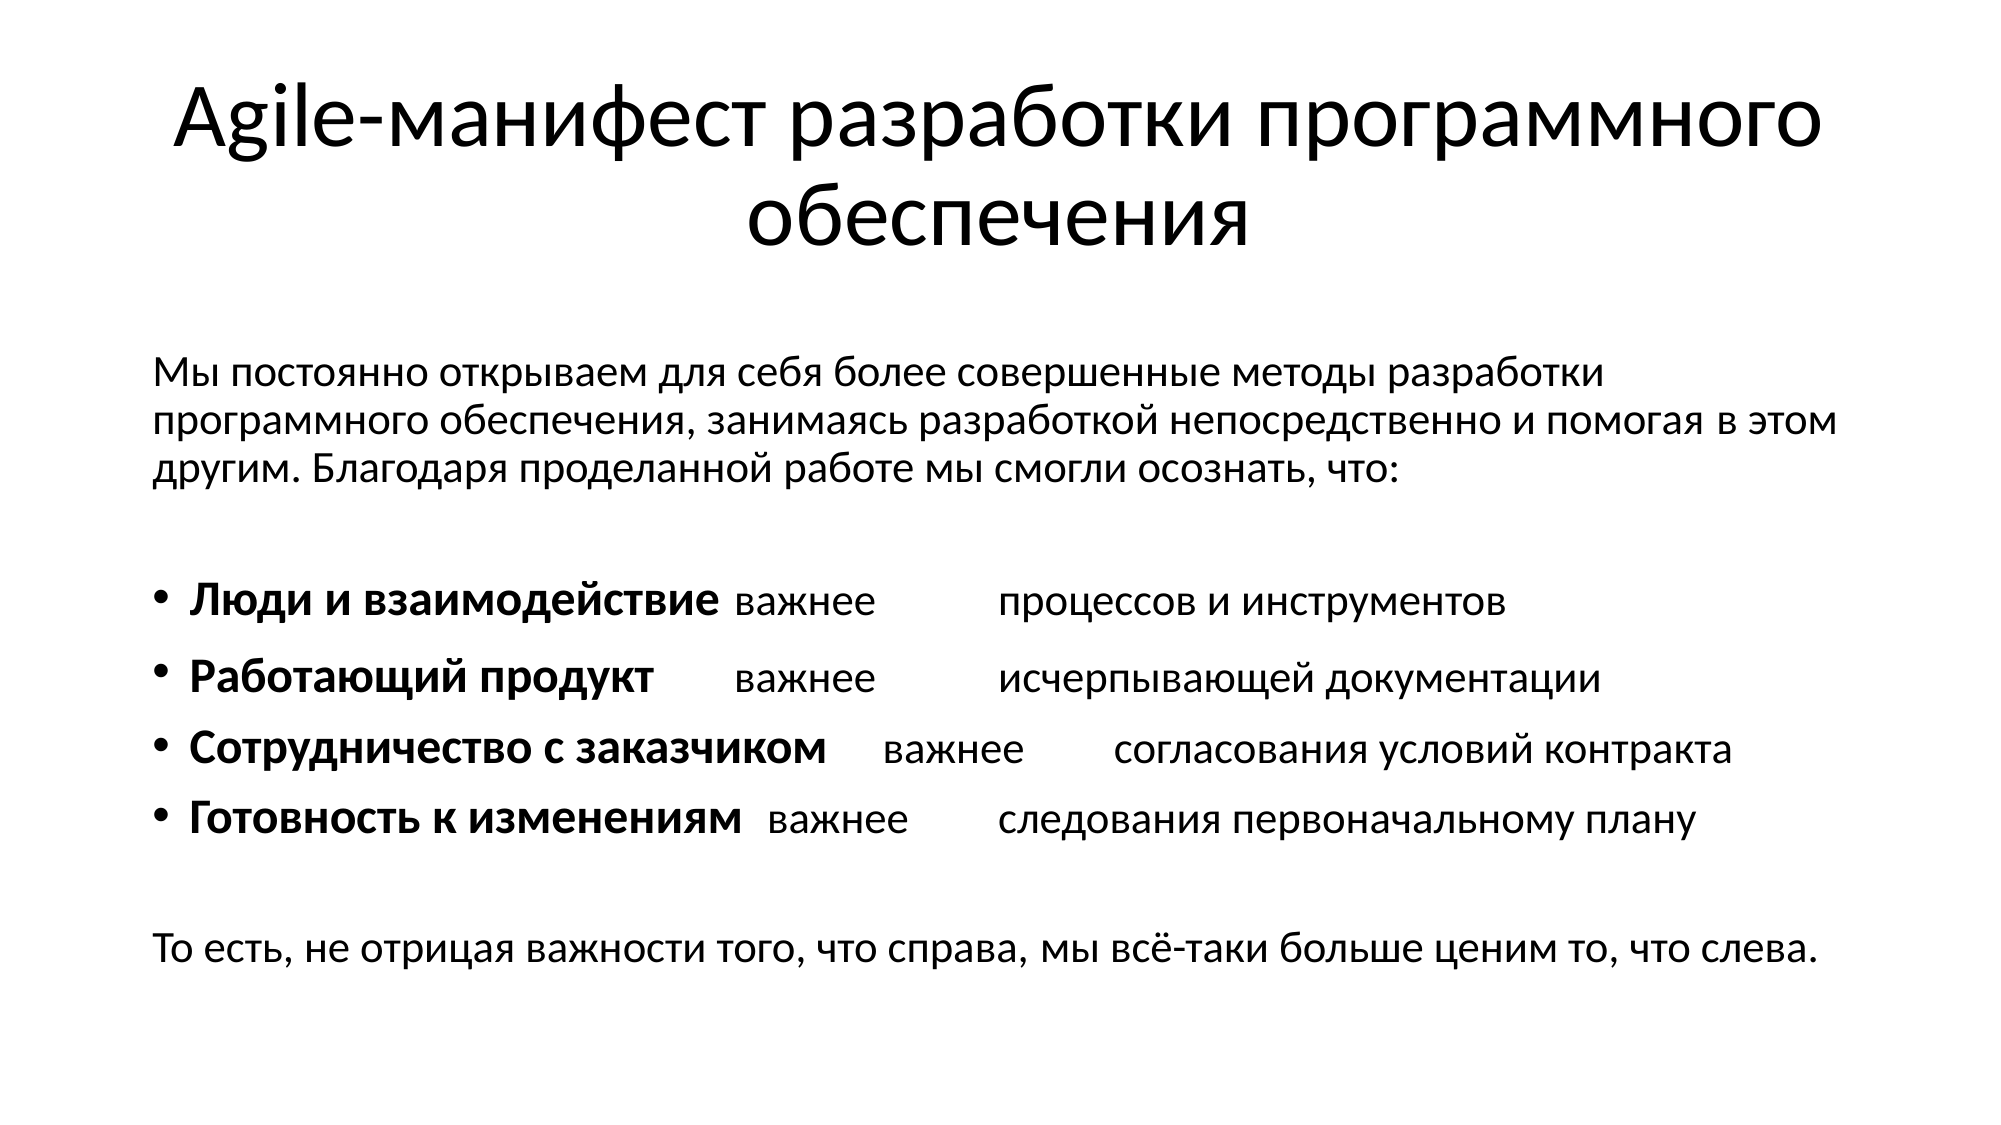

# Agile-манифест разработки программного обеспечения

Мы постоянно открываем для себя более совершенные методы разработки программного обеспечения, занимаясь разработкой непосредственно и помогая в этом другим. Благодаря проделанной работе мы смогли осознать, что:

Люди и взаимодействие 	важнее 	процессов и инструментов
Работающий продукт 	важнее 	исчерпывающей документации
Сотрудничество с заказчиком 	важнее	согласования условий контракта
Готовность к изменениям 	важнее 	следования первоначальному плану

То есть, не отрицая важности того, что справа, мы всё-таки больше ценим то, что слева.